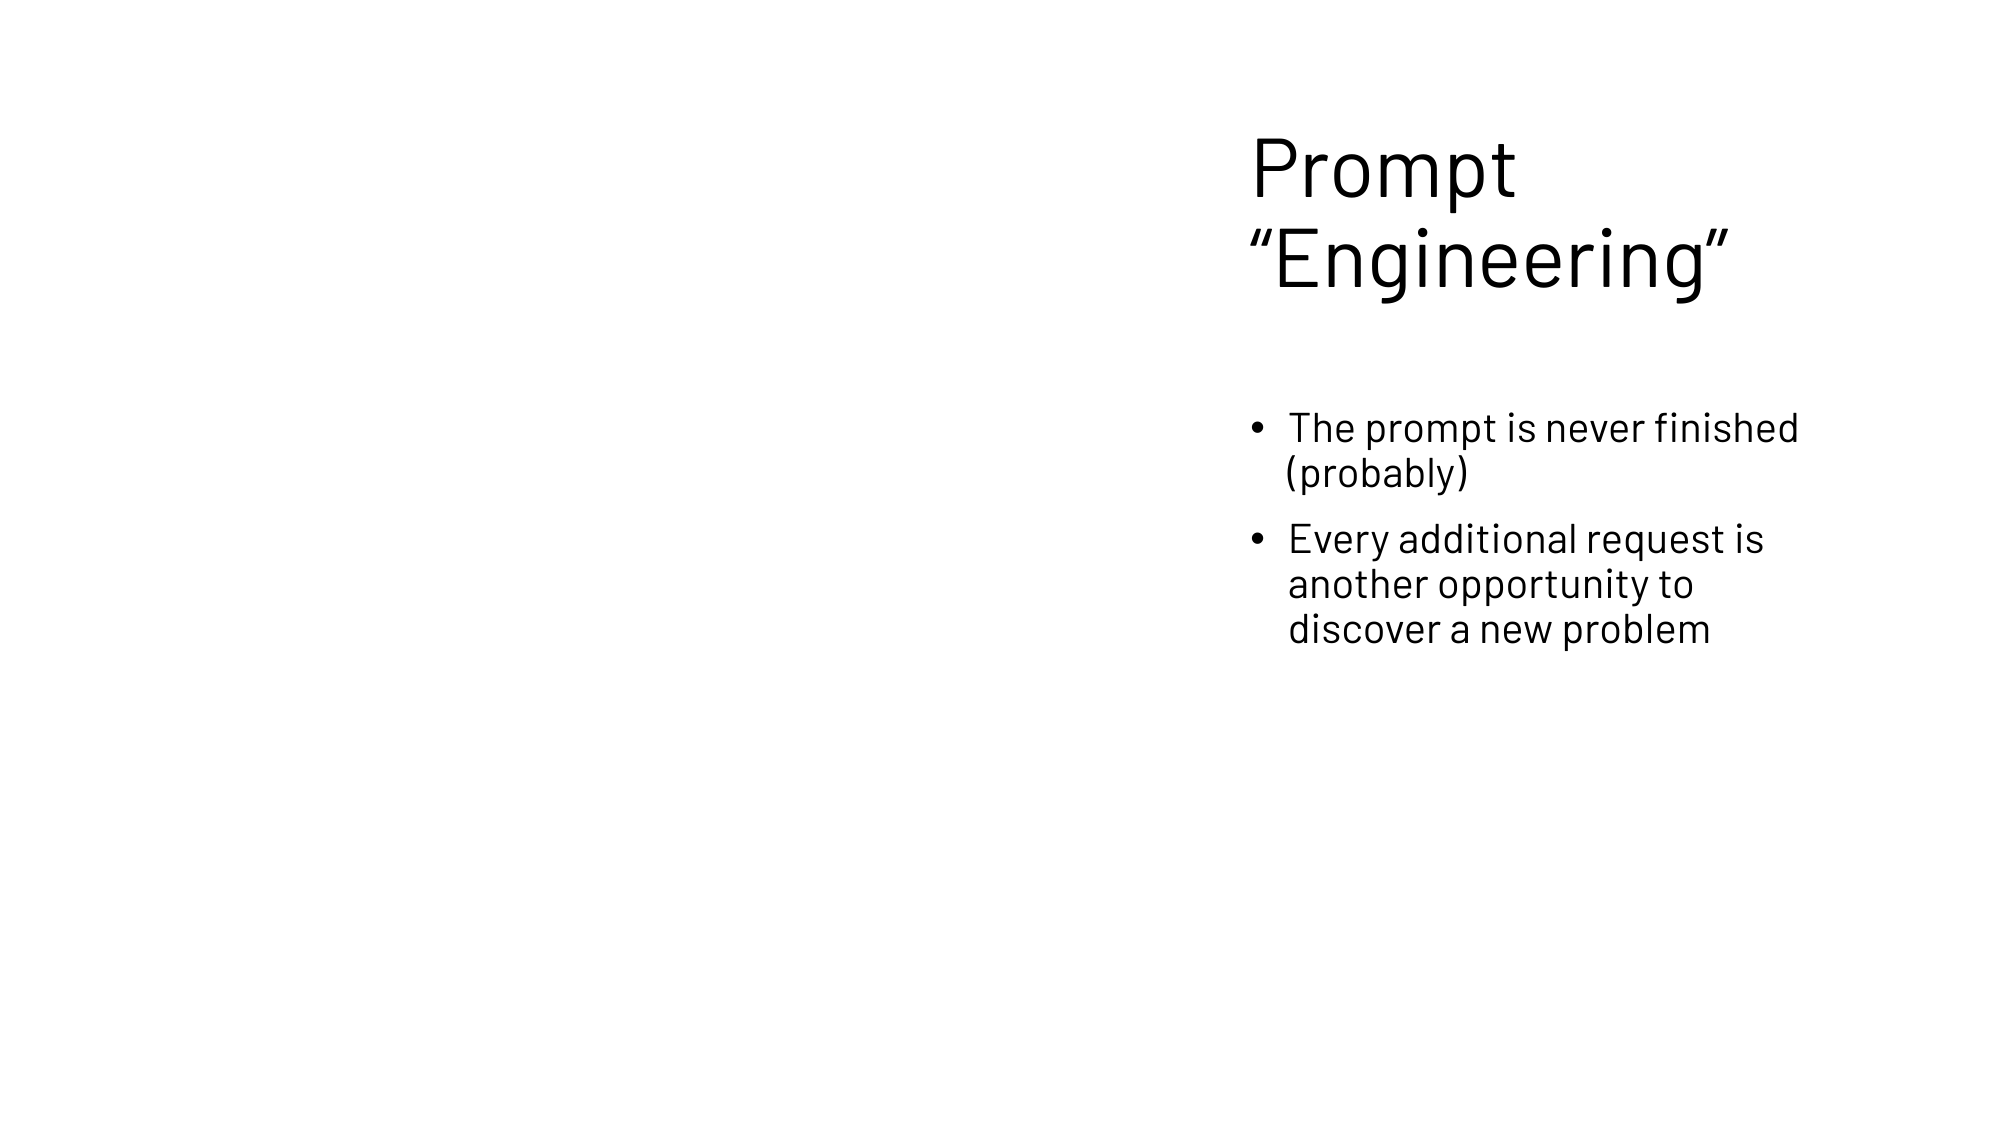

# Prompt “Engineering”

The prompt is never finished (probably)
Every additional request is another opportunity to discover a new problem